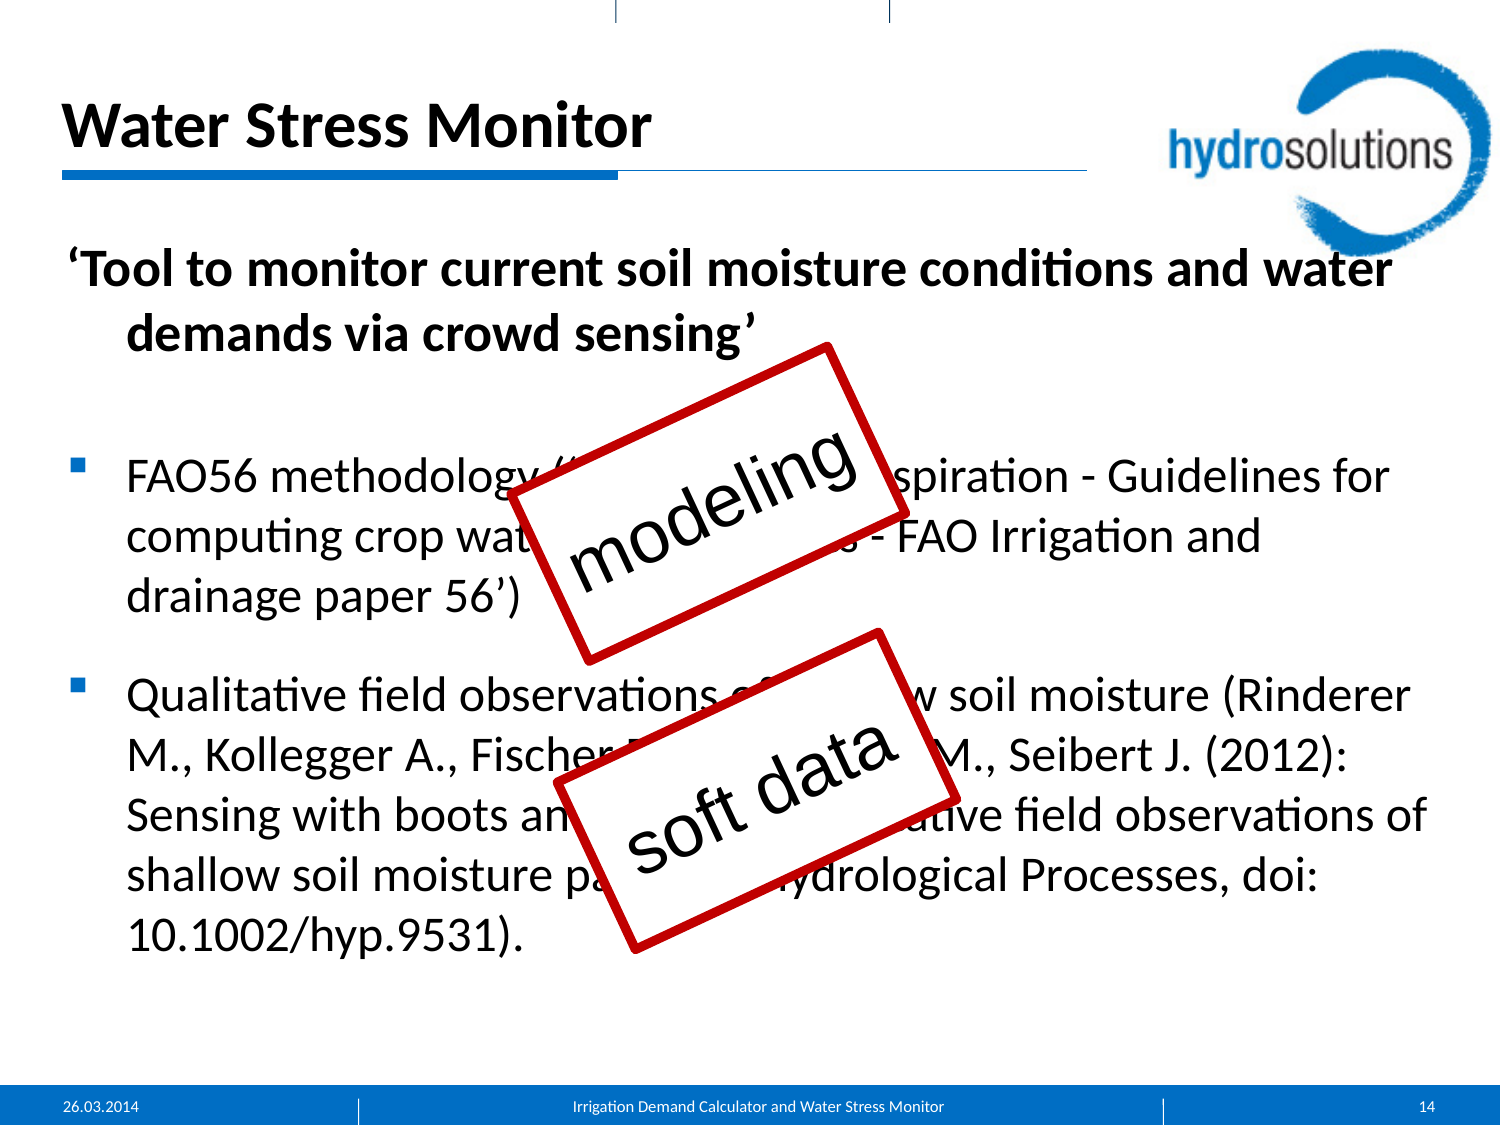

# Water Stress Monitor
‘Tool to monitor current soil moisture conditions and water demands via crowd sensing’

FAO56 methodology (‘Crop evapotranspiration - Guidelines for computing crop water requirements - FAO Irrigation and drainage paper 56’)

Qualitative field observations of shallow soil moisture (Rinderer M., Kollegger A., Fischer B. M. C., Stähli M., Seibert J. (2012): Sensing with boots and trousers-qualitative field observations of shallow soil moisture patterns, Hydrological Processes, doi: 10.1002/hyp.9531).

modeling

soft data

26.03.2014
Irrigation Demand Calculator and Water Stress Monitor
14